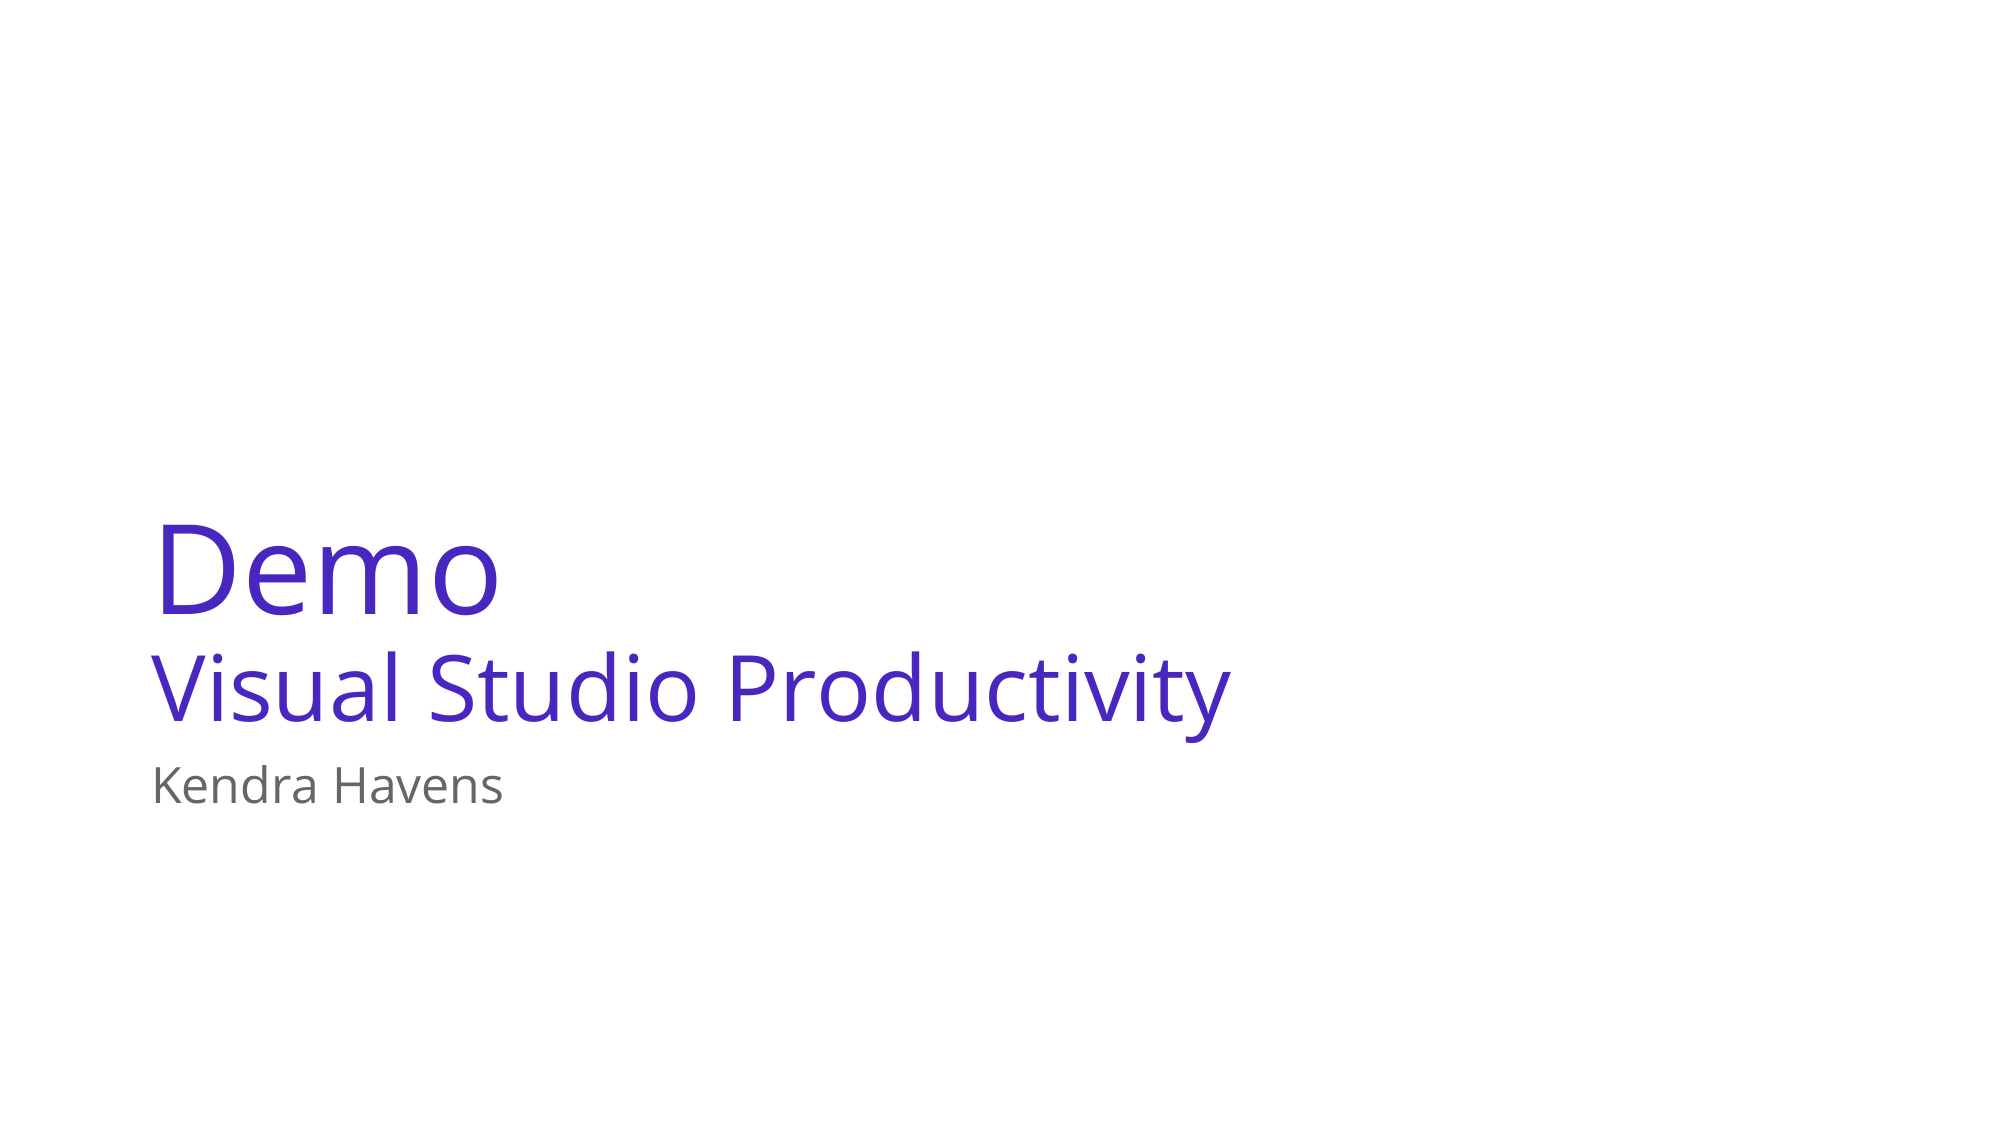

# Demo Visual Studio Productivity
Kendra Havens